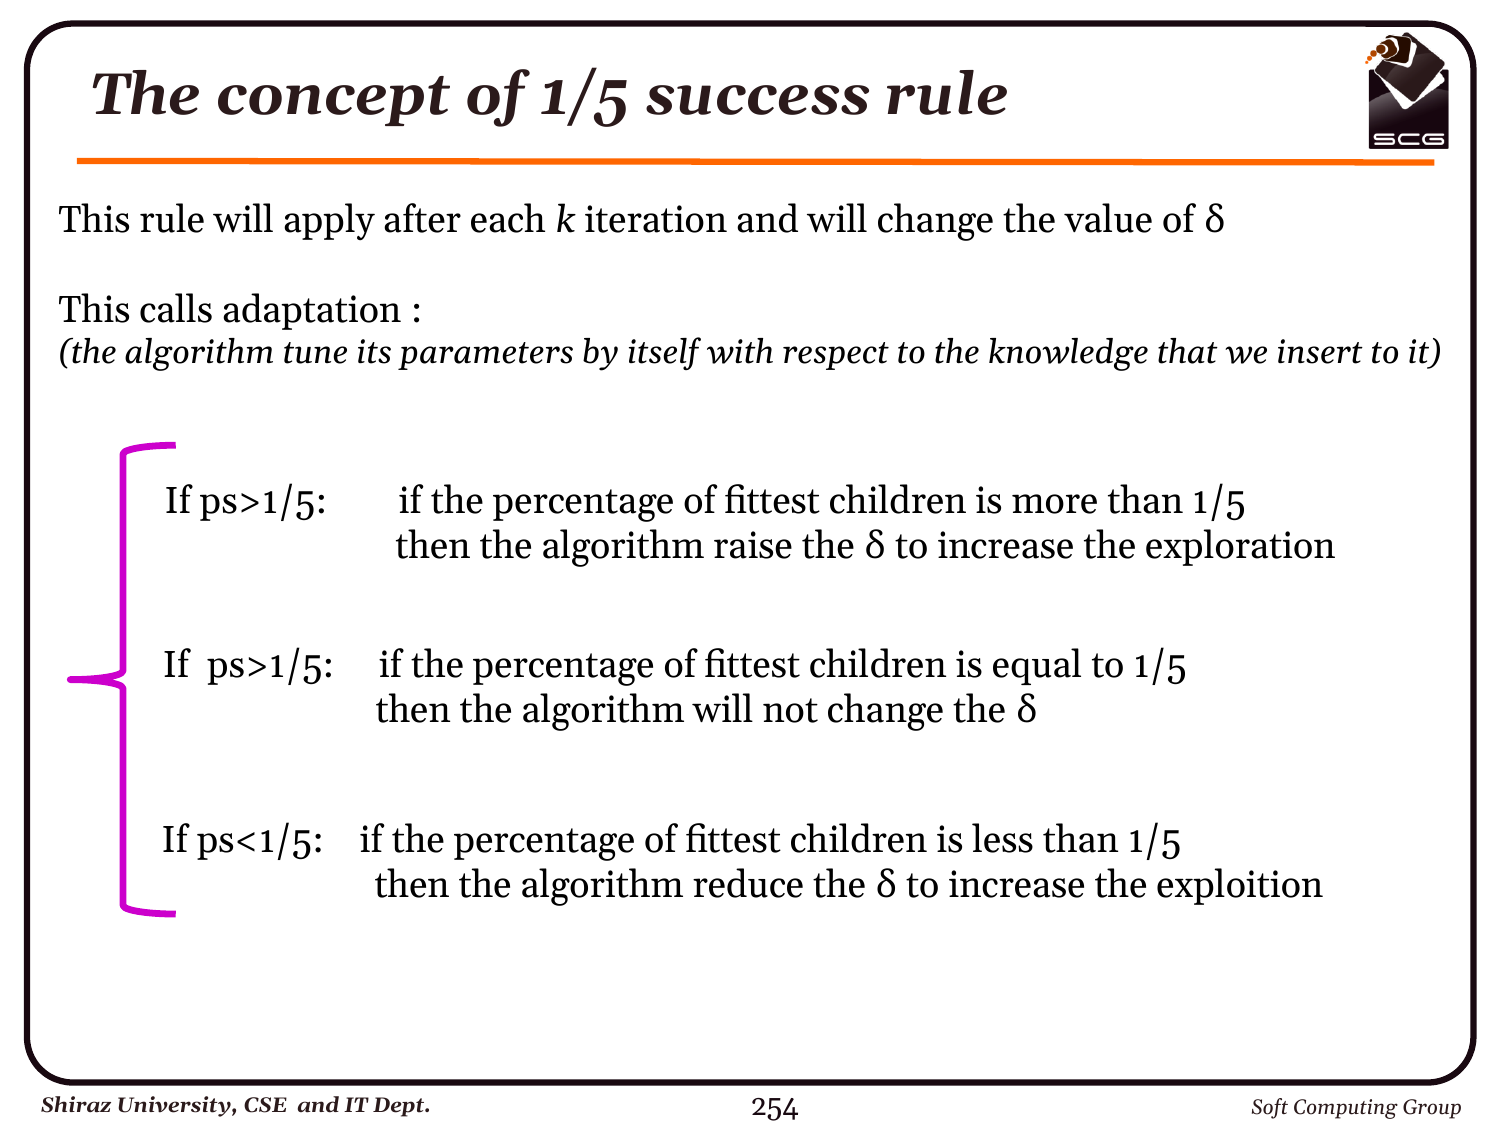

# The concept of 1/5 success rule
This rule will apply after each k iteration and will change the value of δ

This calls adaptation :
(the algorithm tune its parameters by itself with respect to the knowledge that we insert to it)

If ps>1/5:        if the percentage of fittest children is more than 1/5
	         then the algorithm raise the δ to increase the exploration
If  ps>1/5:     if the percentage of fittest children is equal to 1/5
	       then the algorithm will not change the δ
If ps<1/5:    if the percentage of fittest children is less than 1/5
	       then the algorithm reduce the δ to increase the exploition
254